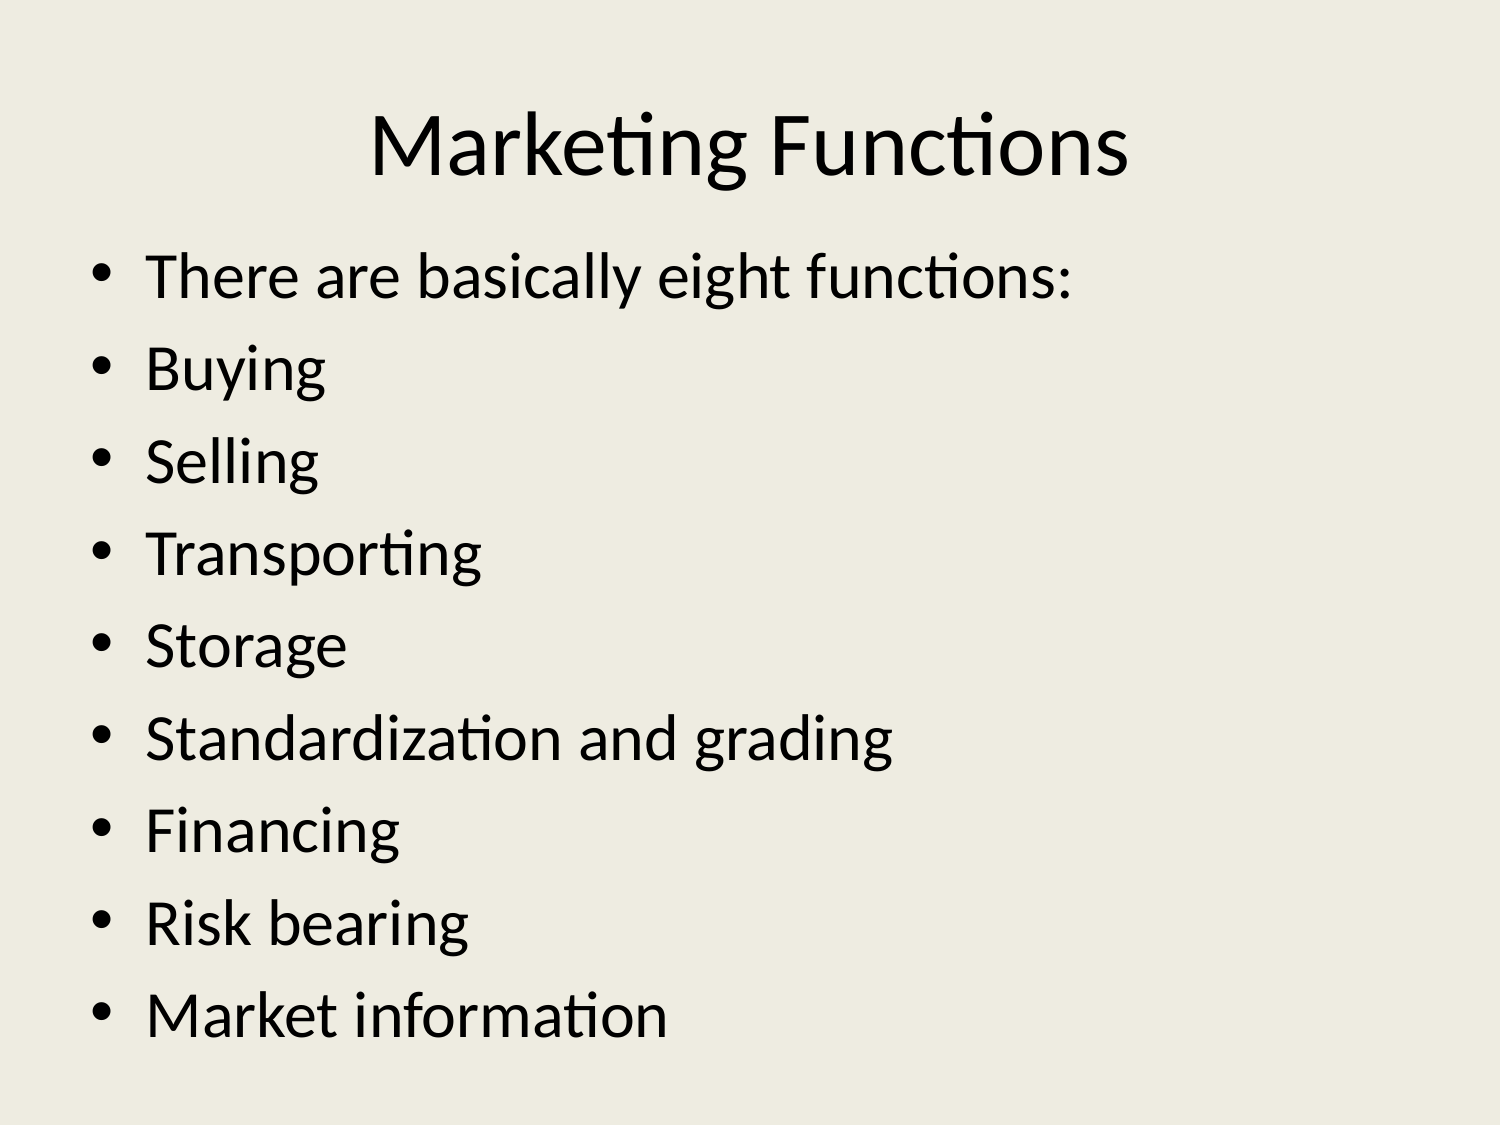

# Marketing Functions
There are basically eight functions:
Buying
Selling
Transporting
Storage
Standardization and grading
Financing
Risk bearing
Market information